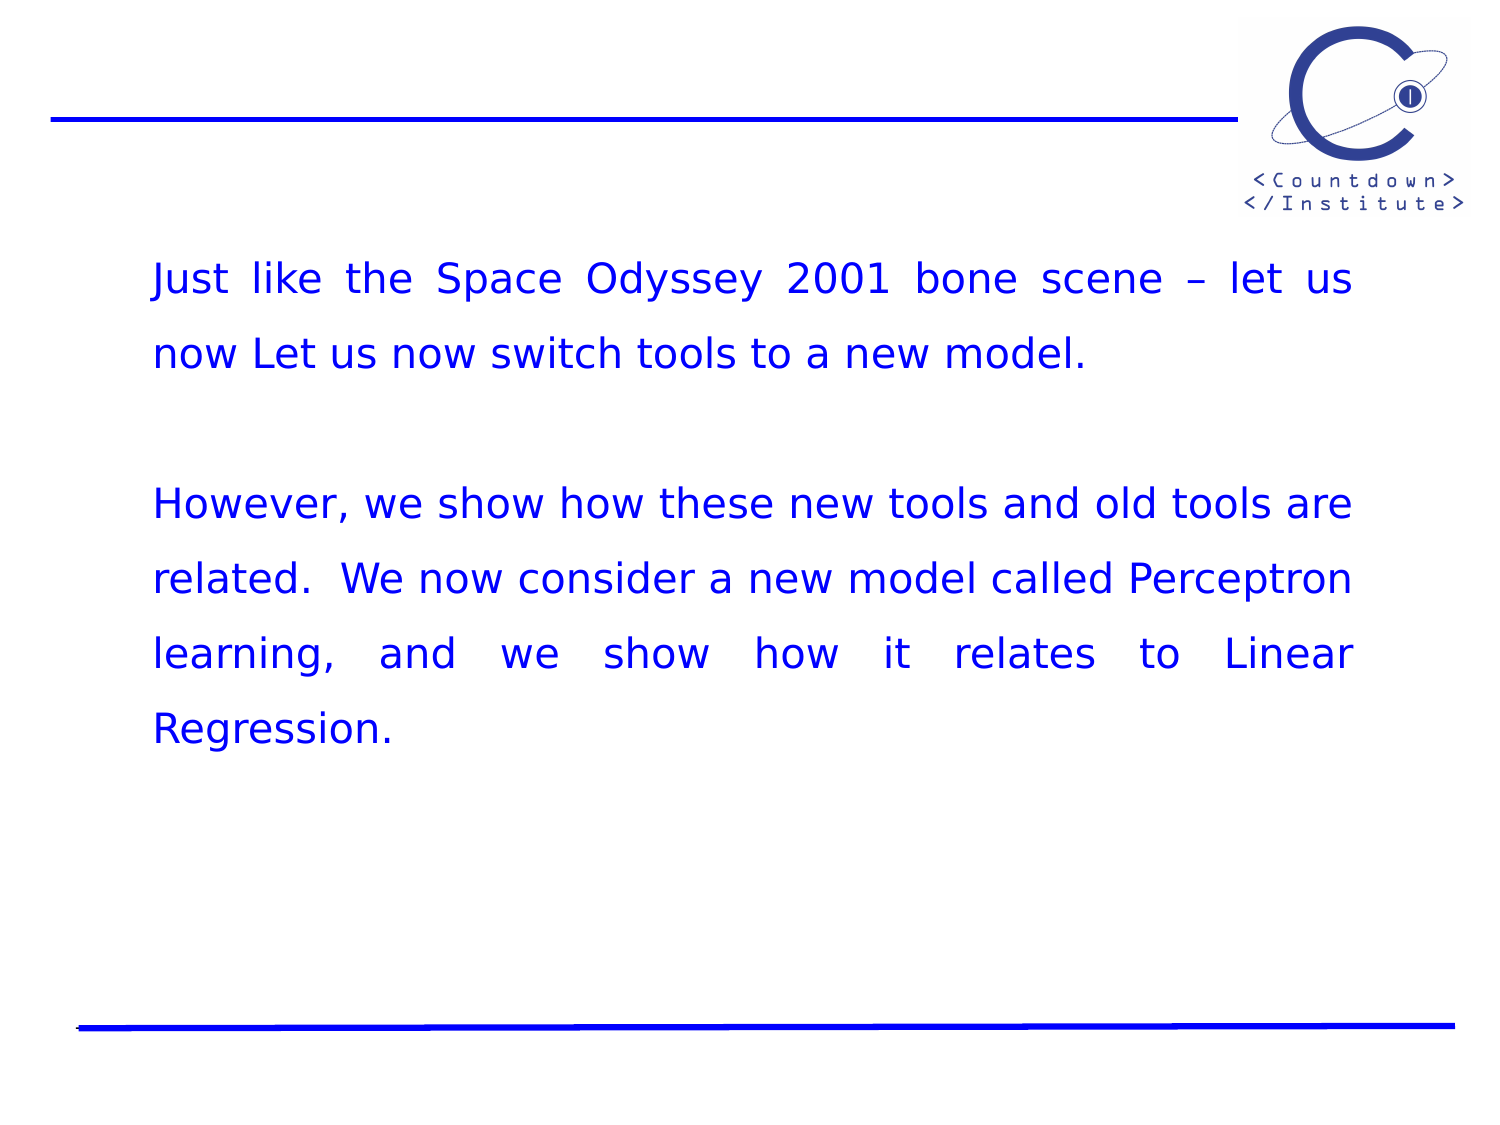

Just like the Space Odyssey 2001 bone scene – let us now Let us now switch tools to a new model.

However, we show how these new tools and old tools are related.  We now consider a new model called Perceptron learning, and we show how it relates to Linear Regression.